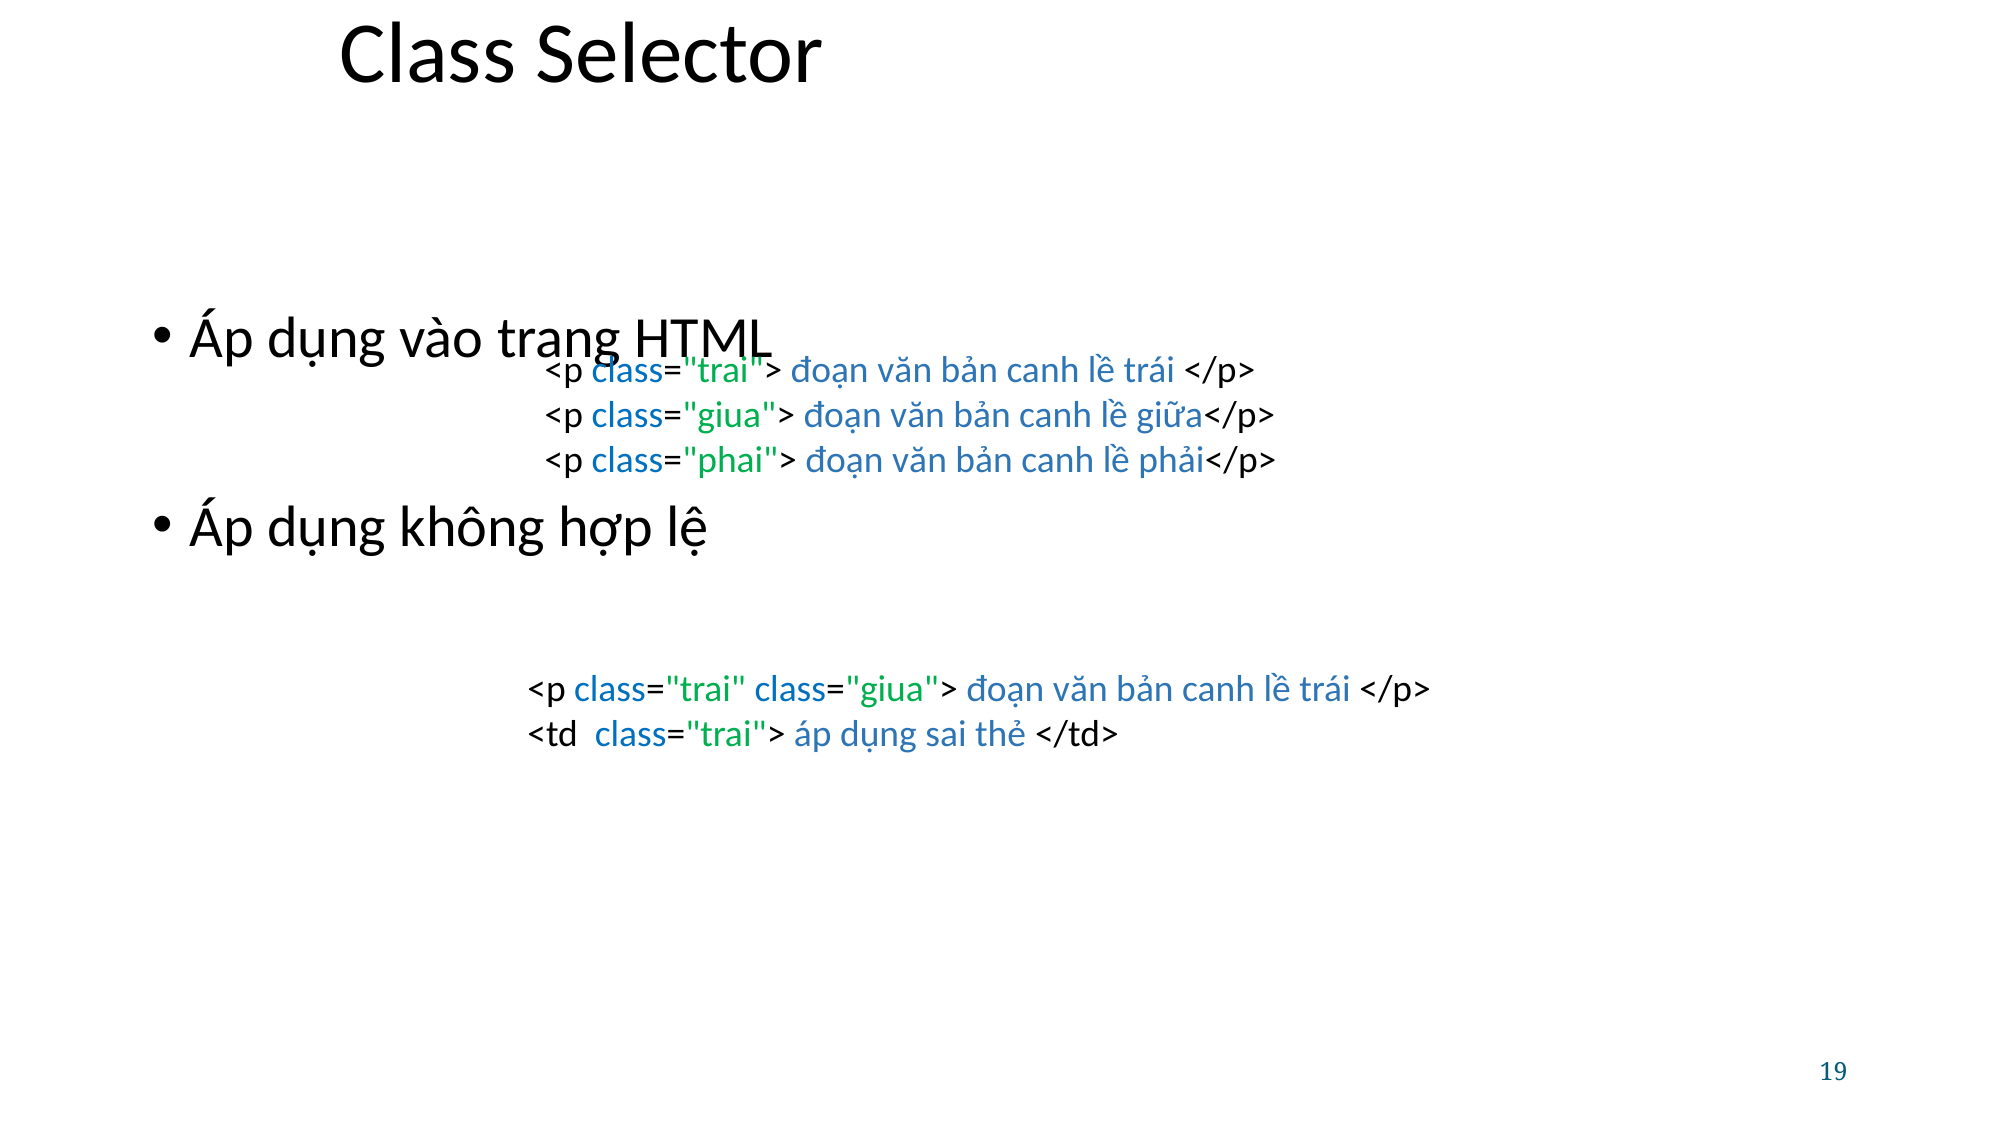

# Class Selector
Áp dụng vào trang HTML

Áp dụng không hợp lệ

<p class="trai"> đoạn văn bản canh lề trái </p>
<p class="giua"> đoạn văn bản canh lề giữa</p>
<p class="phai"> đoạn văn bản canh lề phải</p>

<p class="trai" class="giua"> đoạn văn bản canh lề trái </p>
<td  class="trai"> áp dụng sai thẻ </td>
19